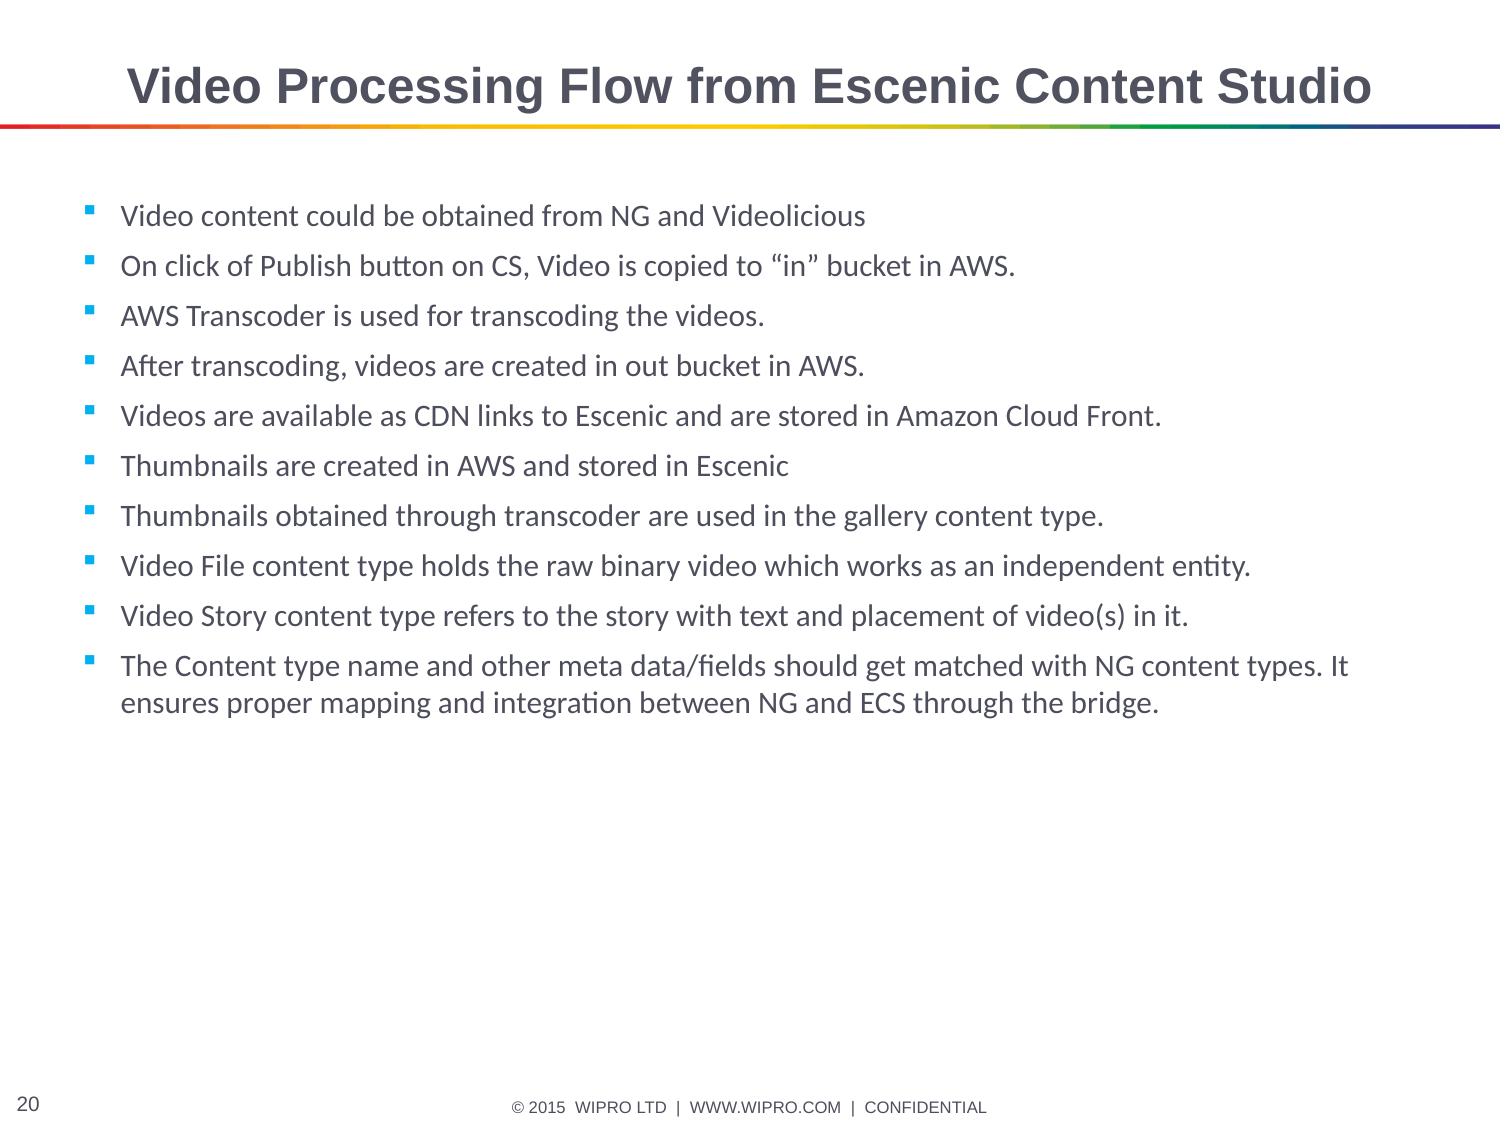

# Video Processing Flow from Escenic Content Studio
Video content could be obtained from NG and Videolicious
On click of Publish button on CS, Video is copied to “in” bucket in AWS.
AWS Transcoder is used for transcoding the videos.
After transcoding, videos are created in out bucket in AWS.
Videos are available as CDN links to Escenic and are stored in Amazon Cloud Front.
Thumbnails are created in AWS and stored in Escenic
Thumbnails obtained through transcoder are used in the gallery content type.
Video File content type holds the raw binary video which works as an independent entity.
Video Story content type refers to the story with text and placement of video(s) in it.
The Content type name and other meta data/fields should get matched with NG content types. It ensures proper mapping and integration between NG and ECS through the bridge.